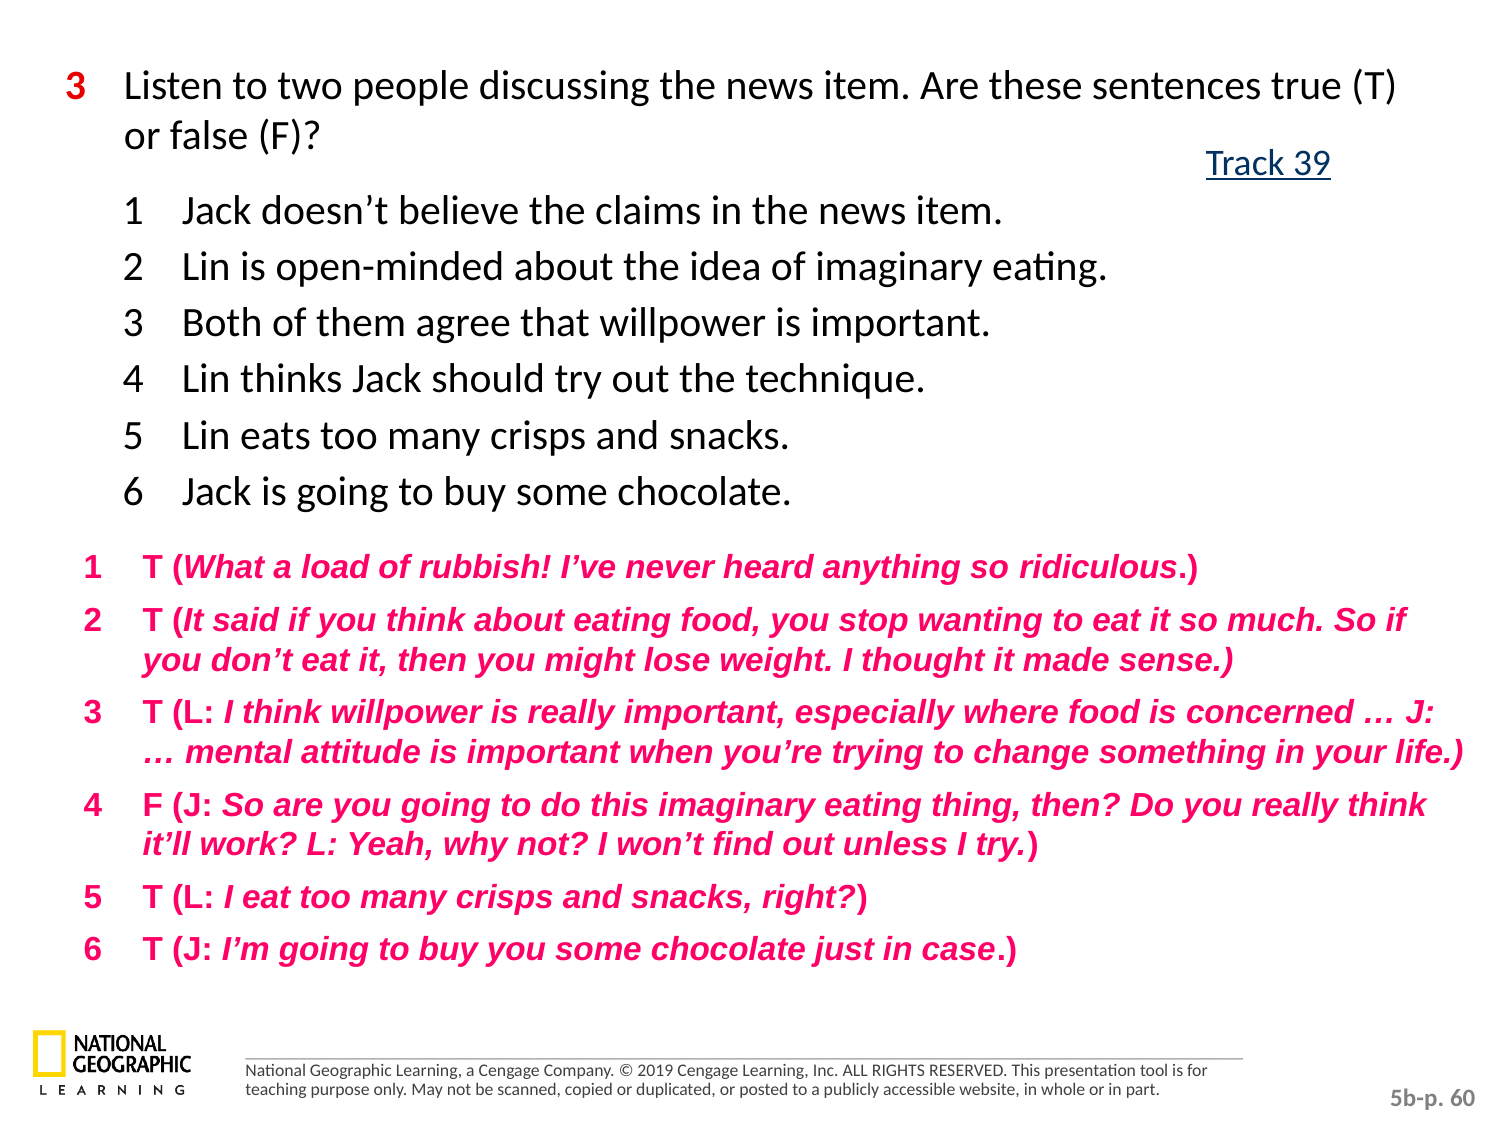

3 	Listen to two people discussing the news item. Are these sentences true (T) or false (F)?
Track 39
1	Jack doesn’t believe the claims in the news item.
2 	Lin is open-minded about the idea of imaginary eating.
3 	Both of them agree that willpower is important.
4 	Lin thinks Jack should try out the technique.
5 	Lin eats too many crisps and snacks.
6 	Jack is going to buy some chocolate.
1 	T (What a load of rubbish! I’ve never heard anything so ridiculous.)
2 	T (It said if you think about eating food, you stop wanting to eat it so much. So if you don’t eat it, then you might lose weight. I thought it made sense.)
3 	T (L: I think willpower is really important, especially where food is concerned … J: … mental attitude is important when you’re trying to change something in your life.)
4 	F (J: So are you going to do this imaginary eating thing, then? Do you really think it’ll work? L: Yeah, why not? I won’t find out unless I try.)
5 	T (L: I eat too many crisps and snacks, right?)
6 	T (J: I’m going to buy you some chocolate just in case.)
5b-p. 60